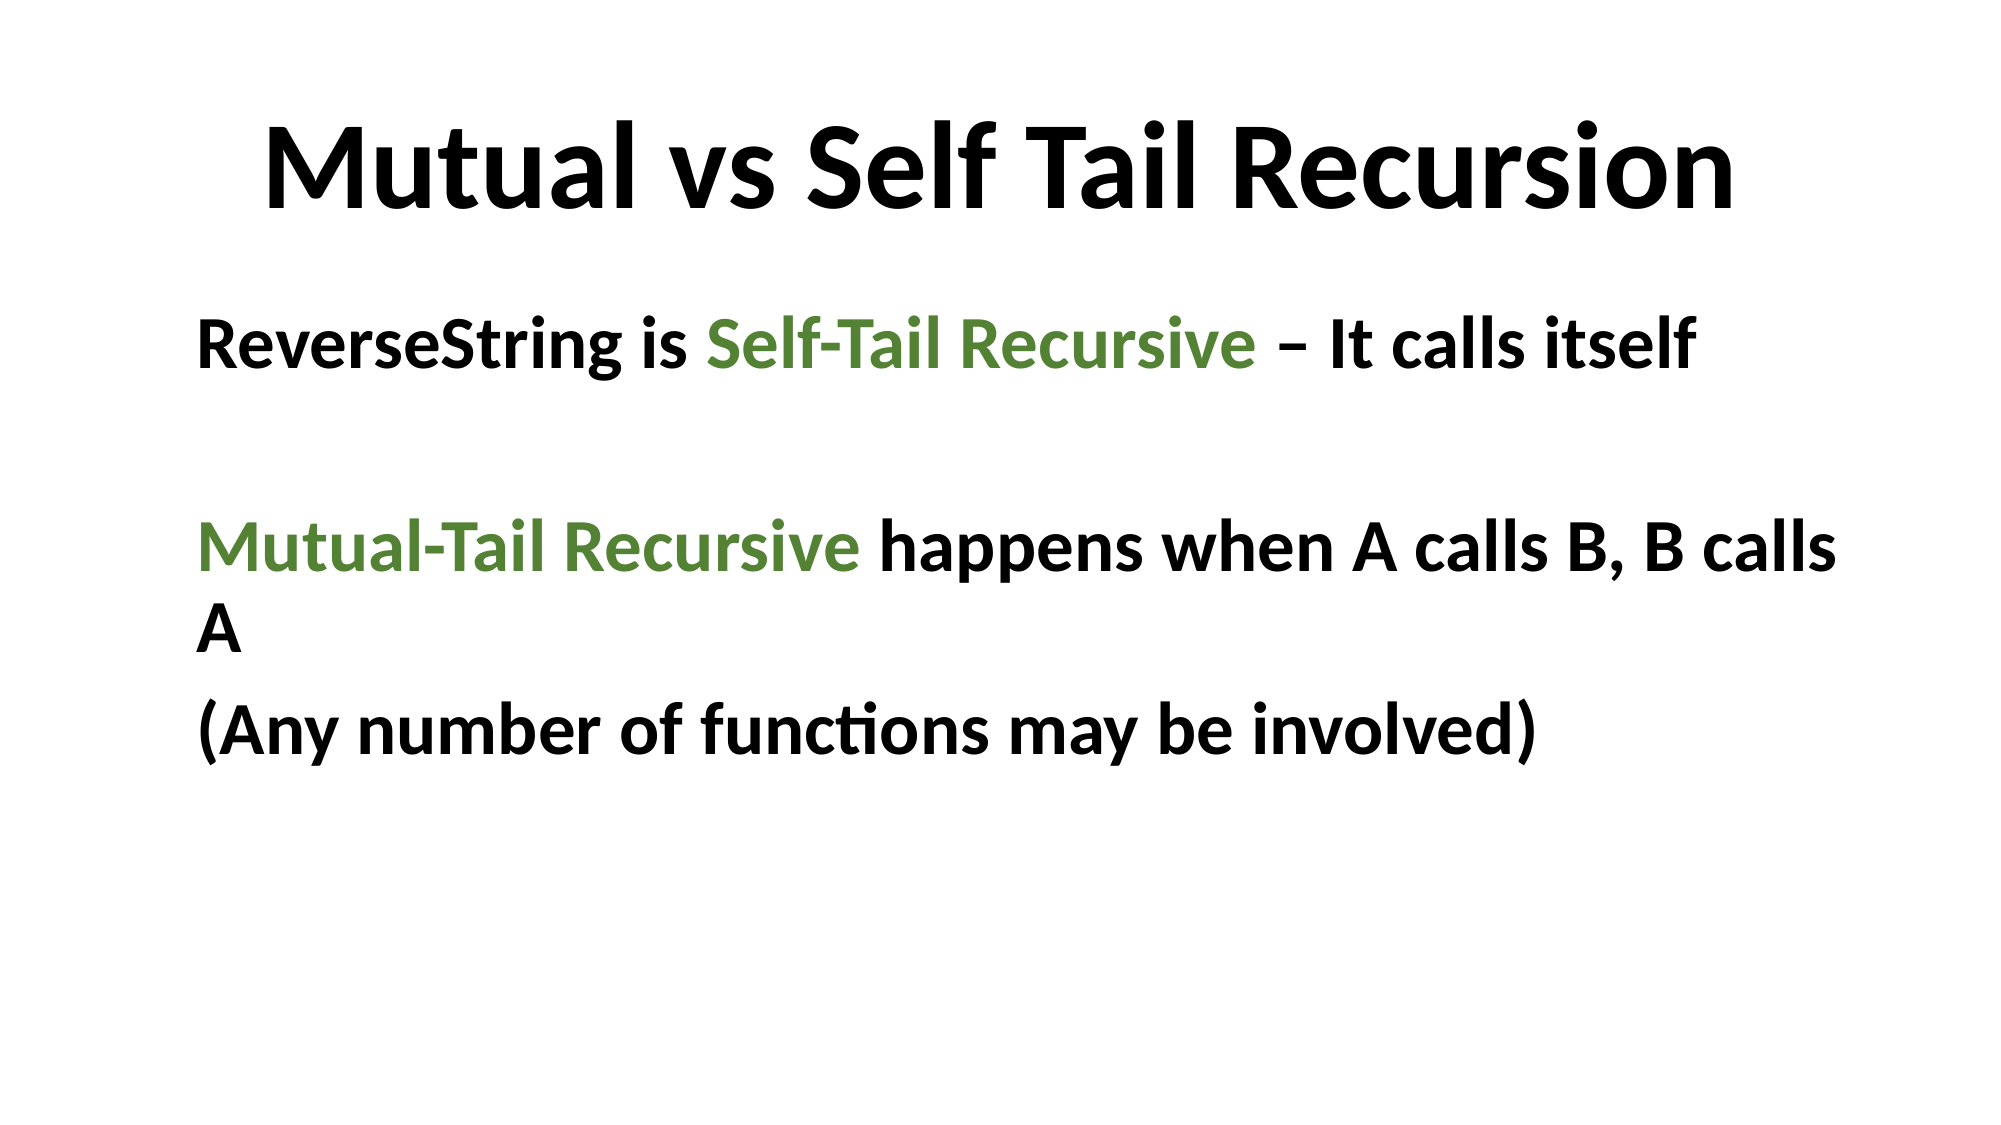

# Mutual vs Self Tail Recursion
ReverseString is Self-Tail Recursive – It calls itself

Mutual-Tail Recursive happens when A calls B, B calls A
(Any number of functions may be involved)